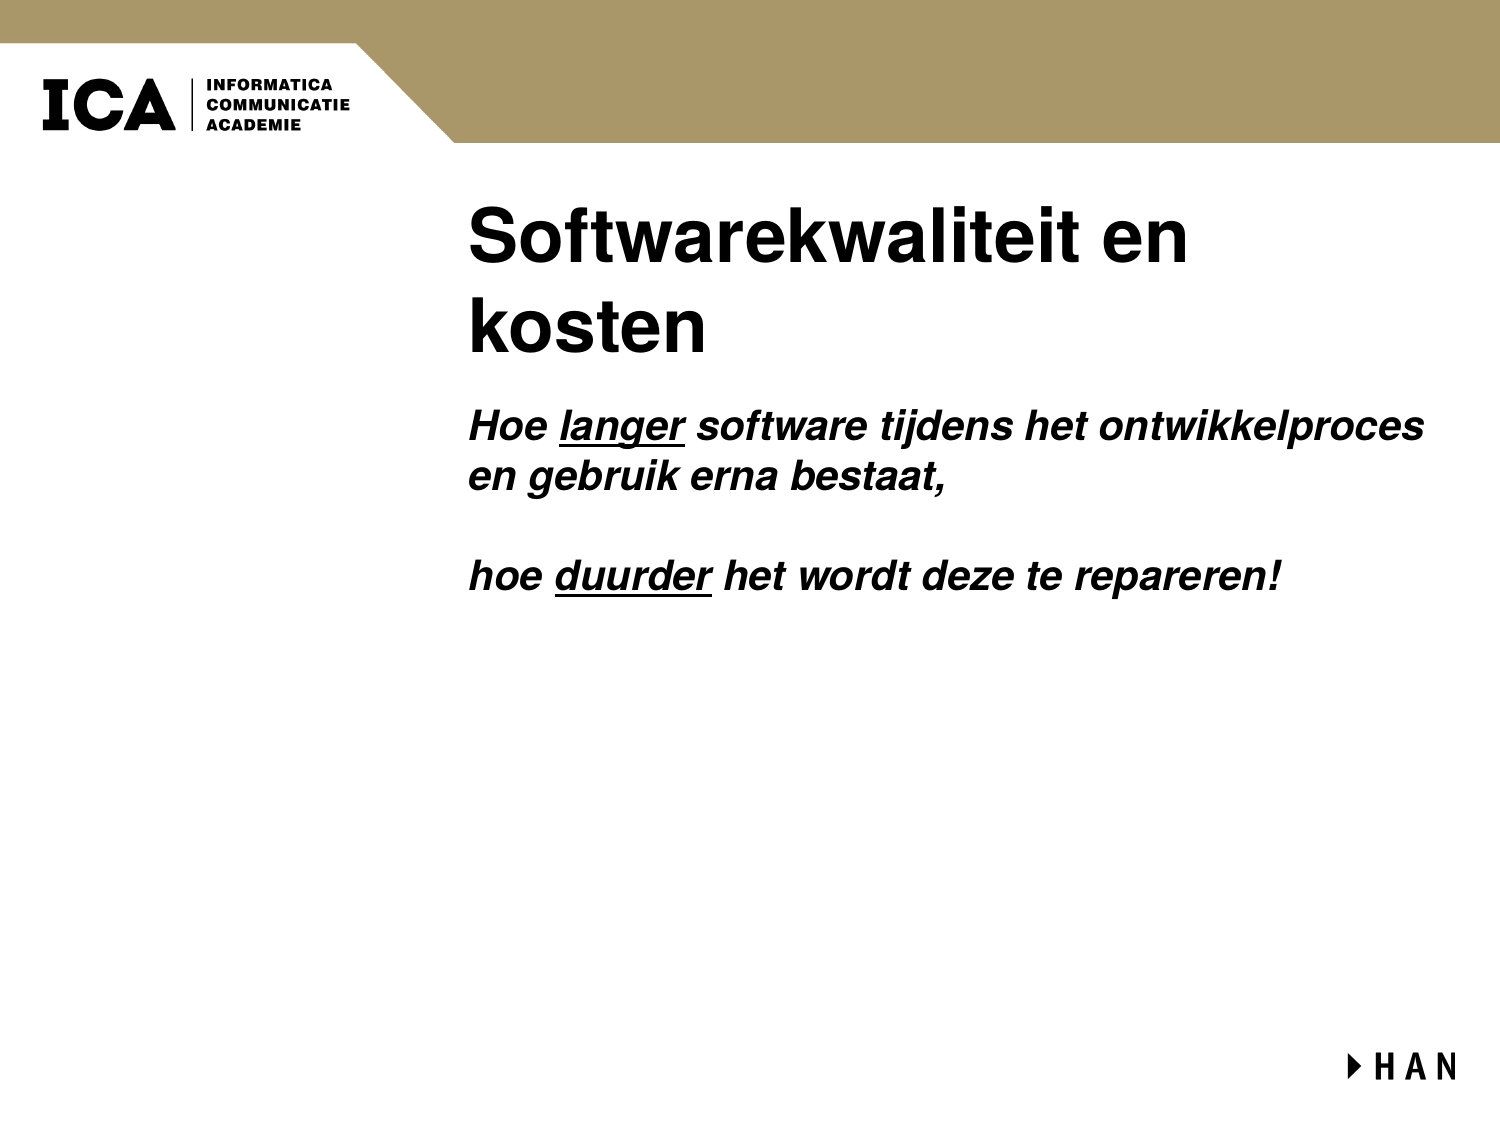

# Softwarekwaliteit en kosten

Hoe langer software tijdens het ontwikkelproces en gebruik erna bestaat,
hoe duurder het wordt deze te repareren!